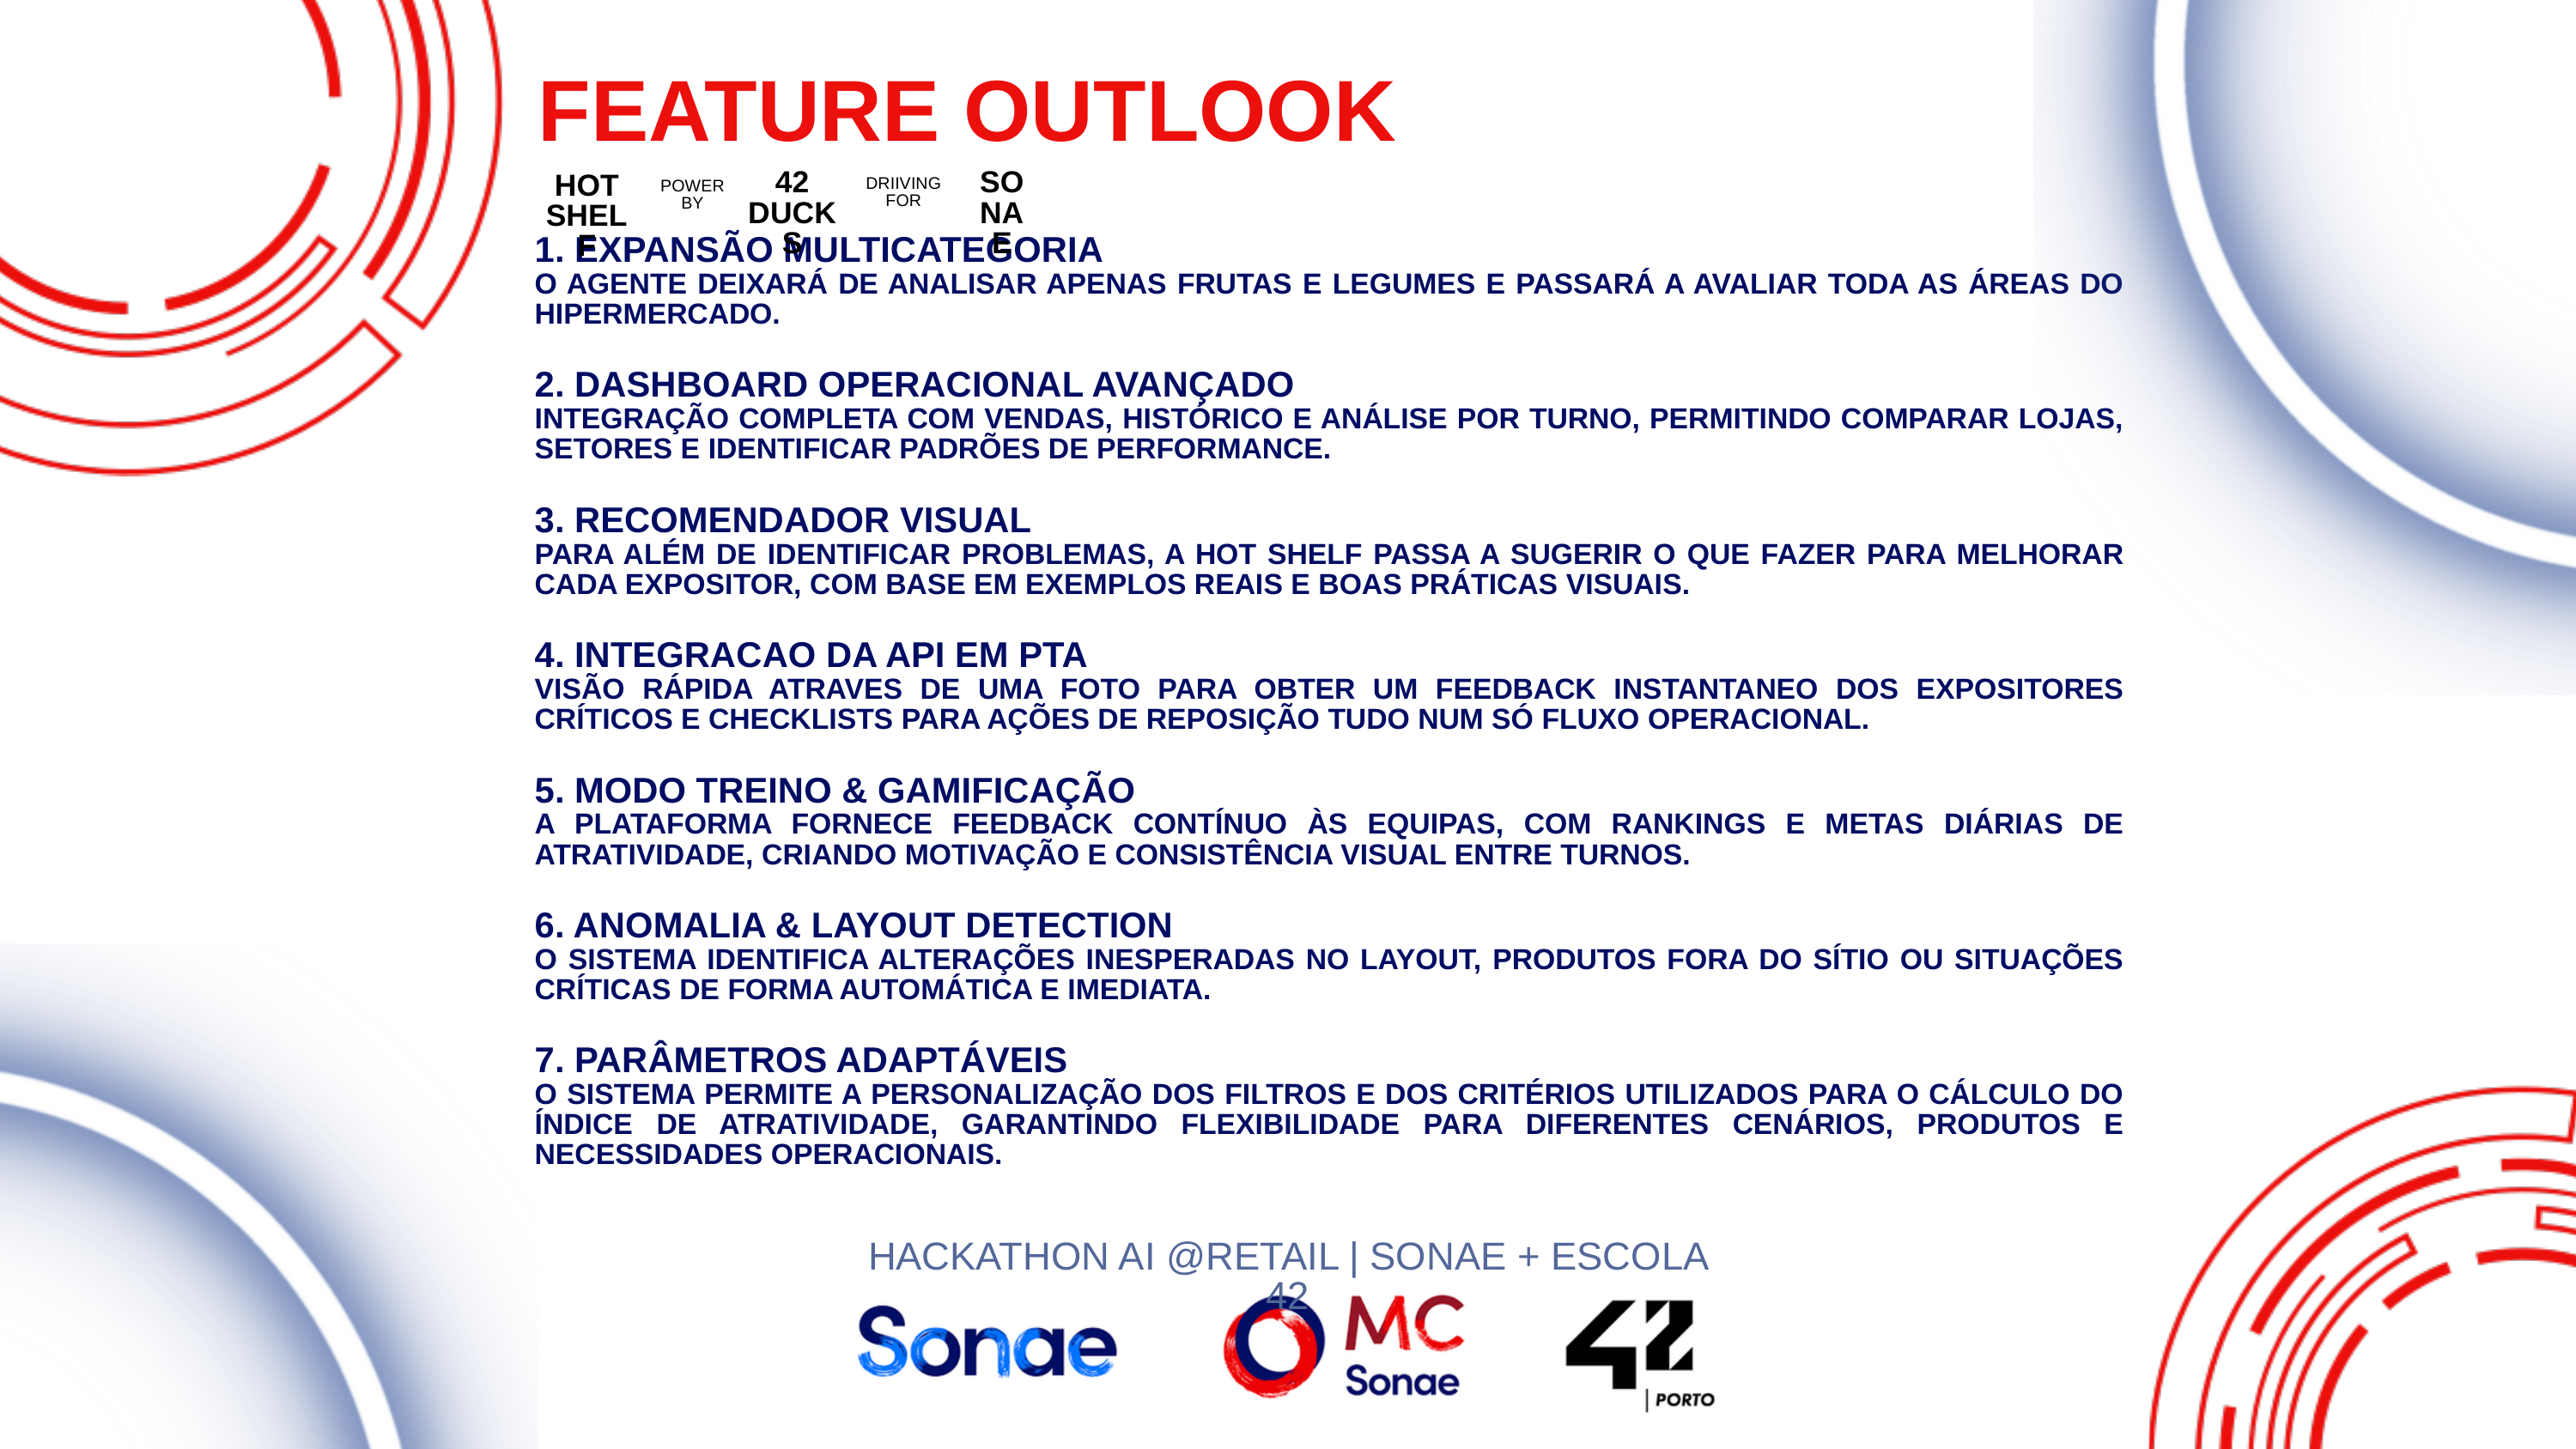

FEATURE OUTLOOK
42 DUCKS
SONAE
HOT SHELF
DRIIVING FOR
POWER BY
1. EXPANSÃO MULTICATEGORIA
O AGENTE DEIXARÁ DE ANALISAR APENAS FRUTAS E LEGUMES E PASSARÁ A AVALIAR TODA AS ÁREAS DO HIPERMERCADO.

2. DASHBOARD OPERACIONAL AVANÇADO
INTEGRAÇÃO COMPLETA COM VENDAS, HISTÓRICO E ANÁLISE POR TURNO, PERMITINDO COMPARAR LOJAS, SETORES E IDENTIFICAR PADRÕES DE PERFORMANCE.

3. RECOMENDADOR VISUAL
PARA ALÉM DE IDENTIFICAR PROBLEMAS, A HOT SHELF PASSA A SUGERIR O QUE FAZER PARA MELHORAR CADA EXPOSITOR, COM BASE EM EXEMPLOS REAIS E BOAS PRÁTICAS VISUAIS.

4. INTEGRACAO DA API EM PTA
VISÃO RÁPIDA ATRAVES DE UMA FOTO PARA OBTER UM FEEDBACK INSTANTANEO DOS EXPOSITORES CRÍTICOS E CHECKLISTS PARA AÇÕES DE REPOSIÇÃO TUDO NUM SÓ FLUXO OPERACIONAL.

5. MODO TREINO & GAMIFICAÇÃO
A PLATAFORMA FORNECE FEEDBACK CONTÍNUO ÀS EQUIPAS, COM RANKINGS E METAS DIÁRIAS DE ATRATIVIDADE, CRIANDO MOTIVAÇÃO E CONSISTÊNCIA VISUAL ENTRE TURNOS.

6. ANOMALIA & LAYOUT DETECTION
O SISTEMA IDENTIFICA ALTERAÇÕES INESPERADAS NO LAYOUT, PRODUTOS FORA DO SÍTIO OU SITUAÇÕES CRÍTICAS DE FORMA AUTOMÁTICA E IMEDIATA.

7. PARÂMETROS ADAPTÁVEIS
O SISTEMA PERMITE A PERSONALIZAÇÃO DOS FILTROS E DOS CRITÉRIOS UTILIZADOS PARA O CÁLCULO DO ÍNDICE DE ATRATIVIDADE, GARANTINDO FLEXIBILIDADE PARA DIFERENTES CENÁRIOS, PRODUTOS E NECESSIDADES OPERACIONAIS.

HACKATHON AI @RETAIL | SONAE + ESCOLA 42